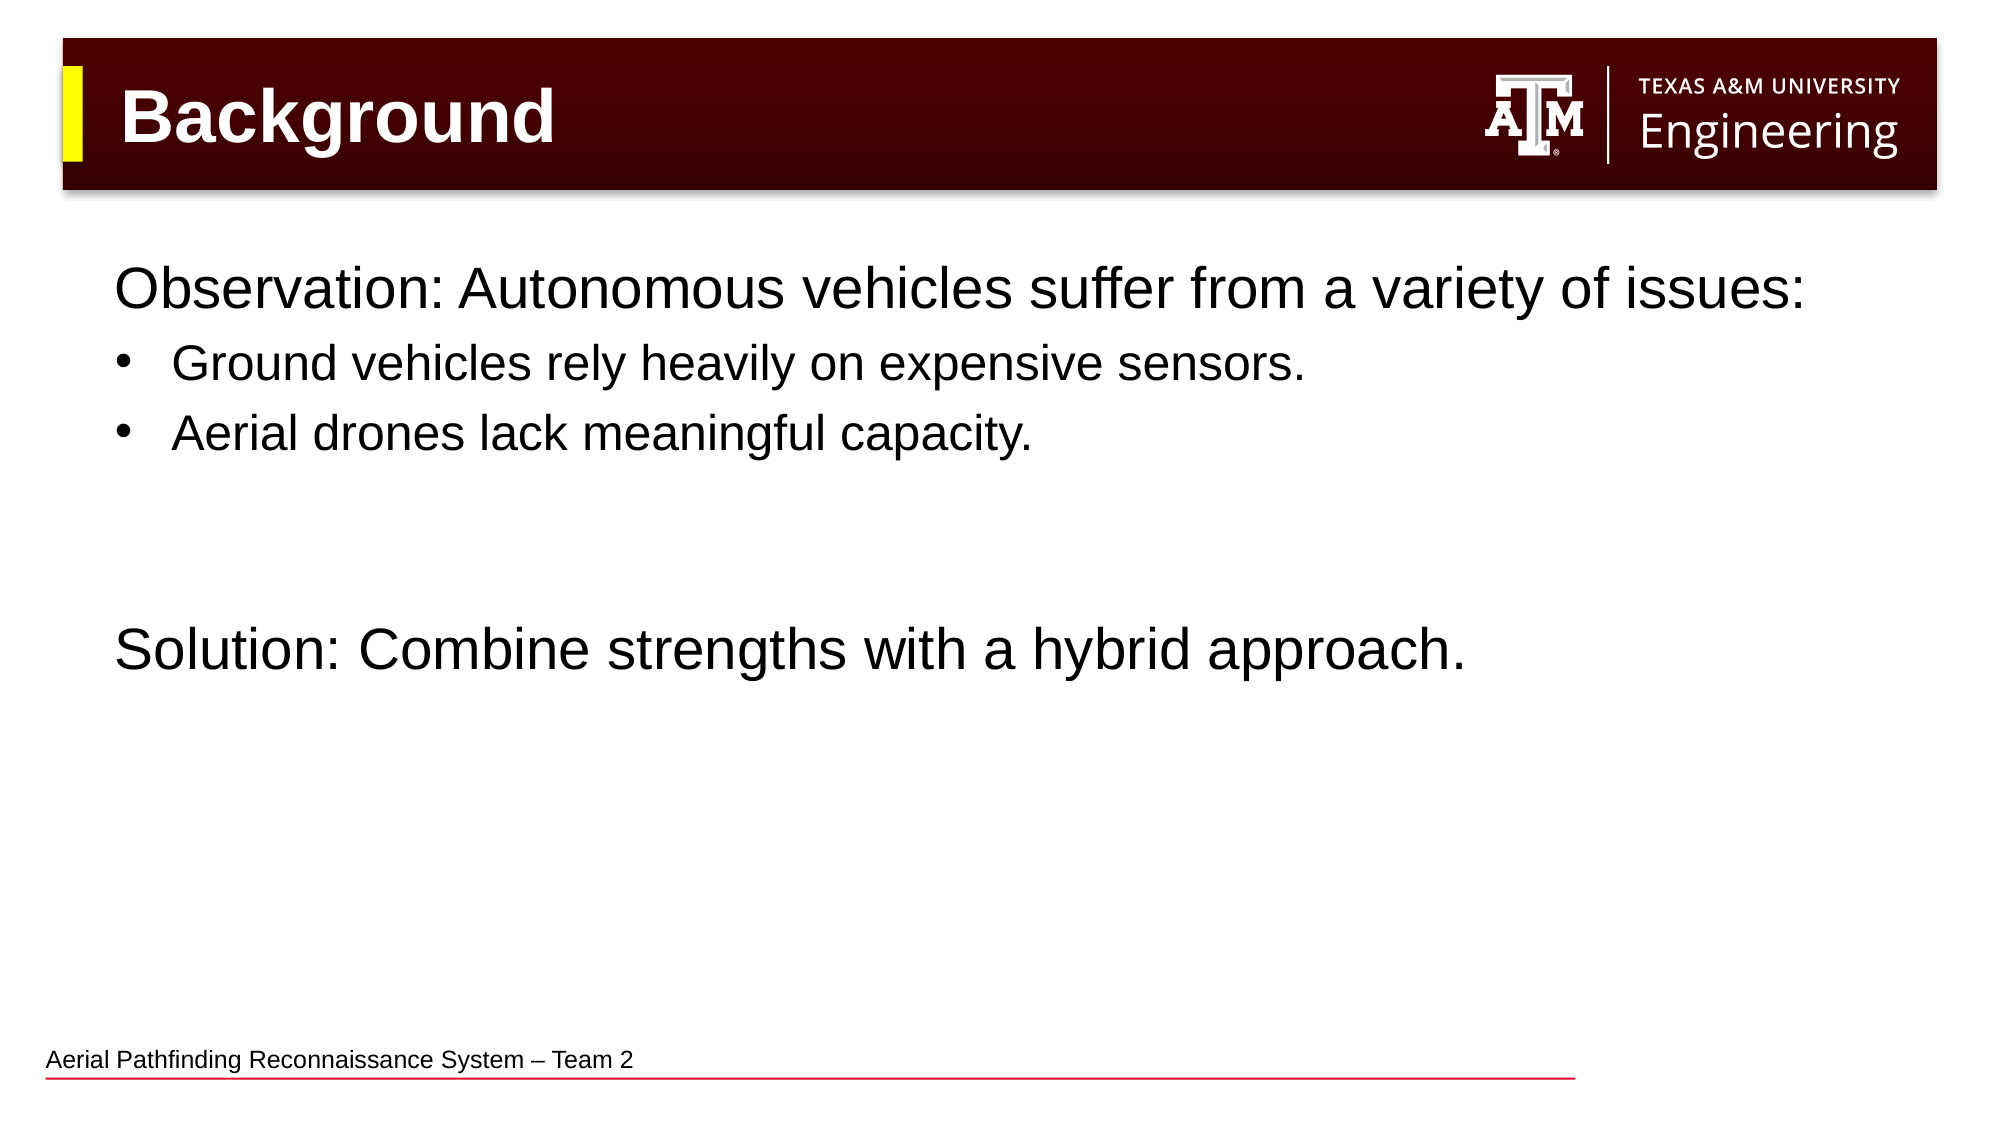

# Background
Observation: Autonomous vehicles suffer from a variety of issues:
Ground vehicles rely heavily on expensive sensors.
Aerial drones lack meaningful capacity.

Solution: Combine strengths with a hybrid approach.